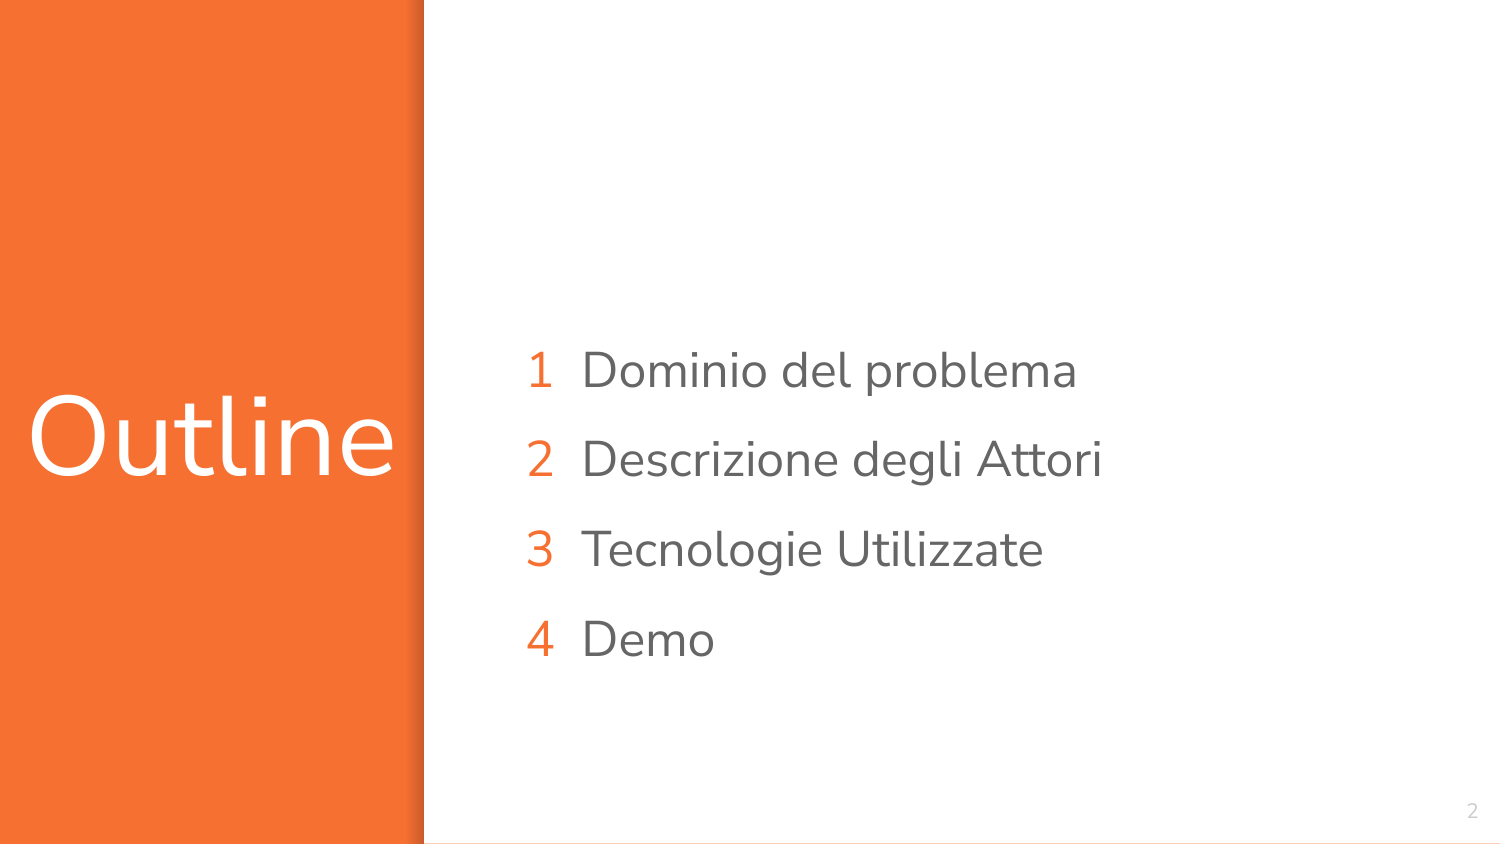

Dominio del problema
Descrizione degli Attori
Tecnologie Utilizzate
Demo

# Outline
2